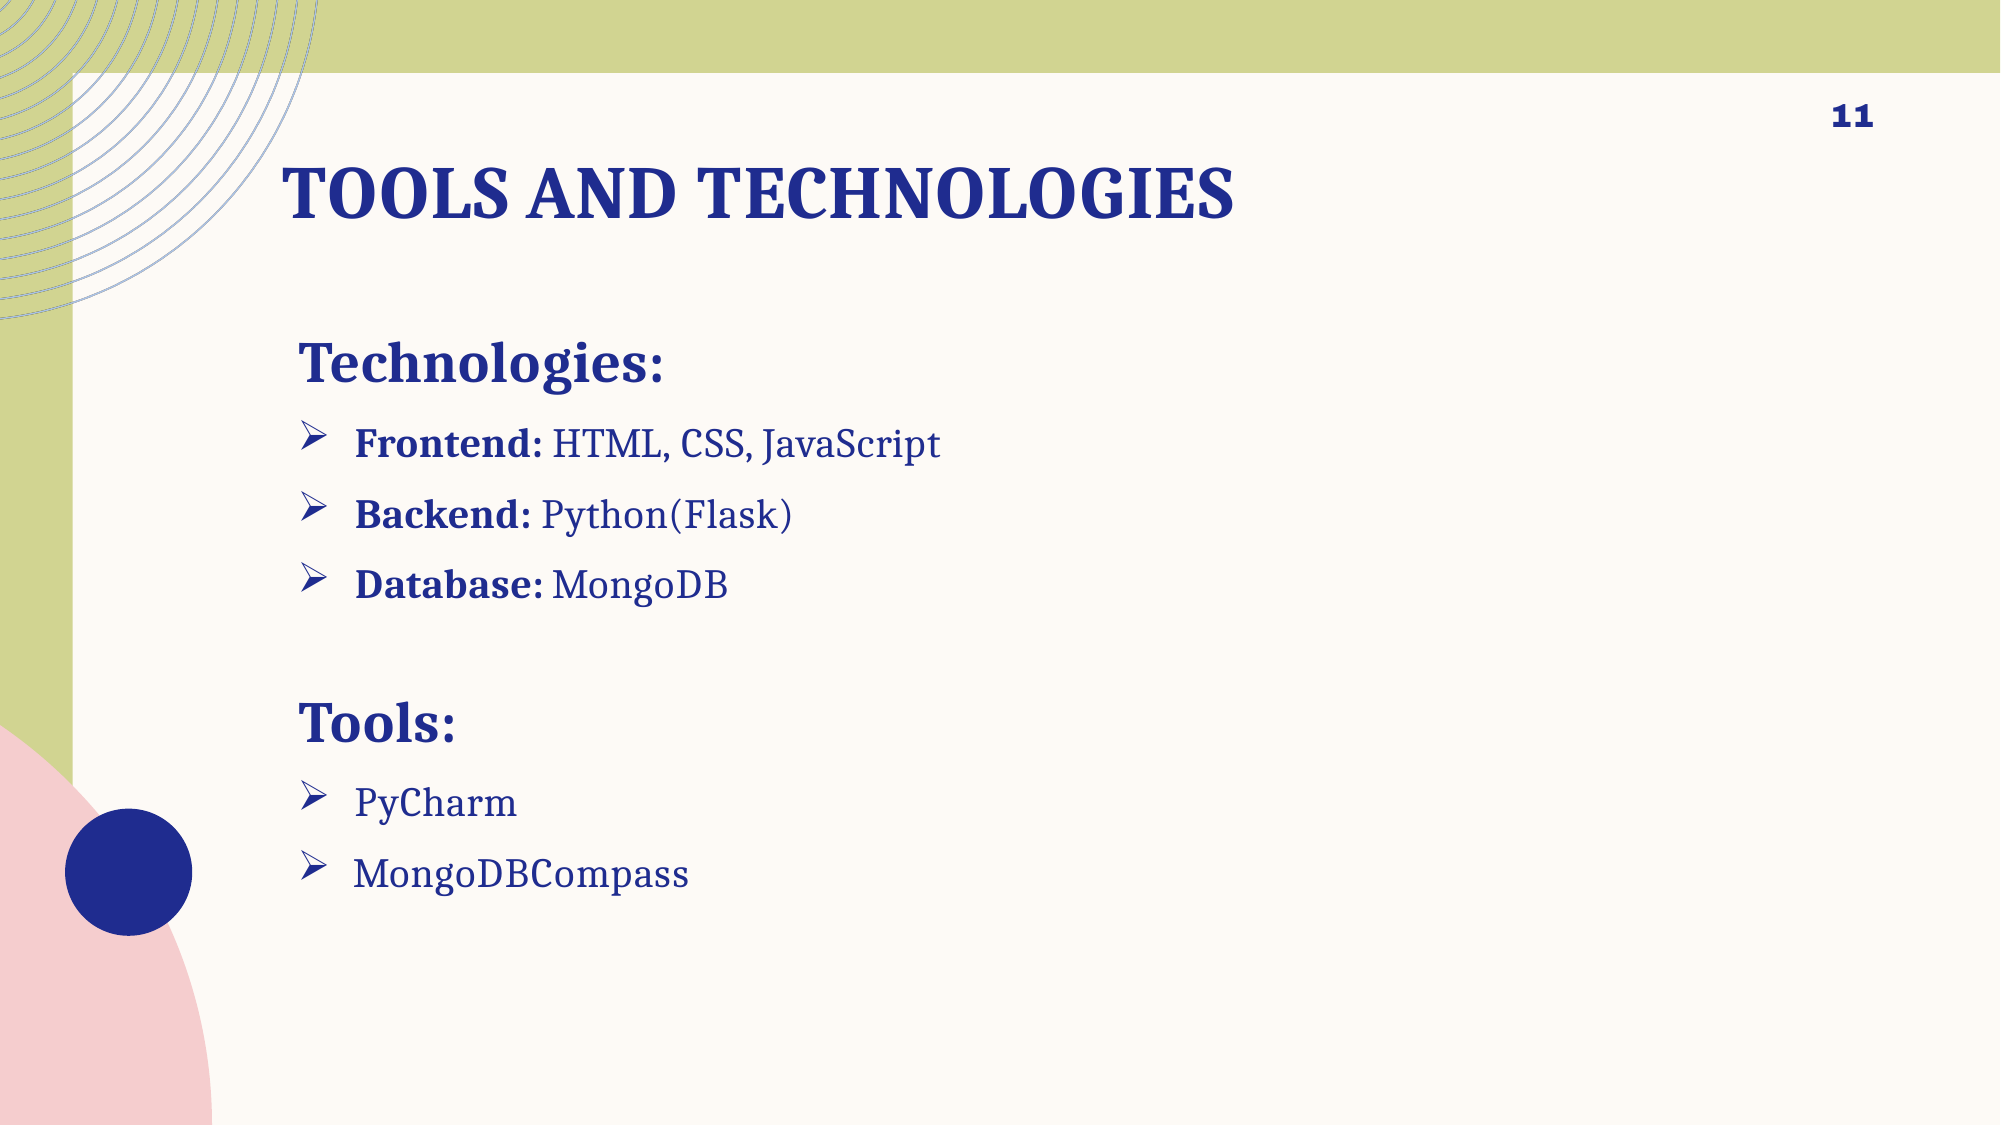

# Tools and Technologies
11
Technologies:
Frontend: HTML, CSS, JavaScript
Backend: Python(Flask)
Database: MongoDB
Tools:
PyCharm
MongoDBCompass